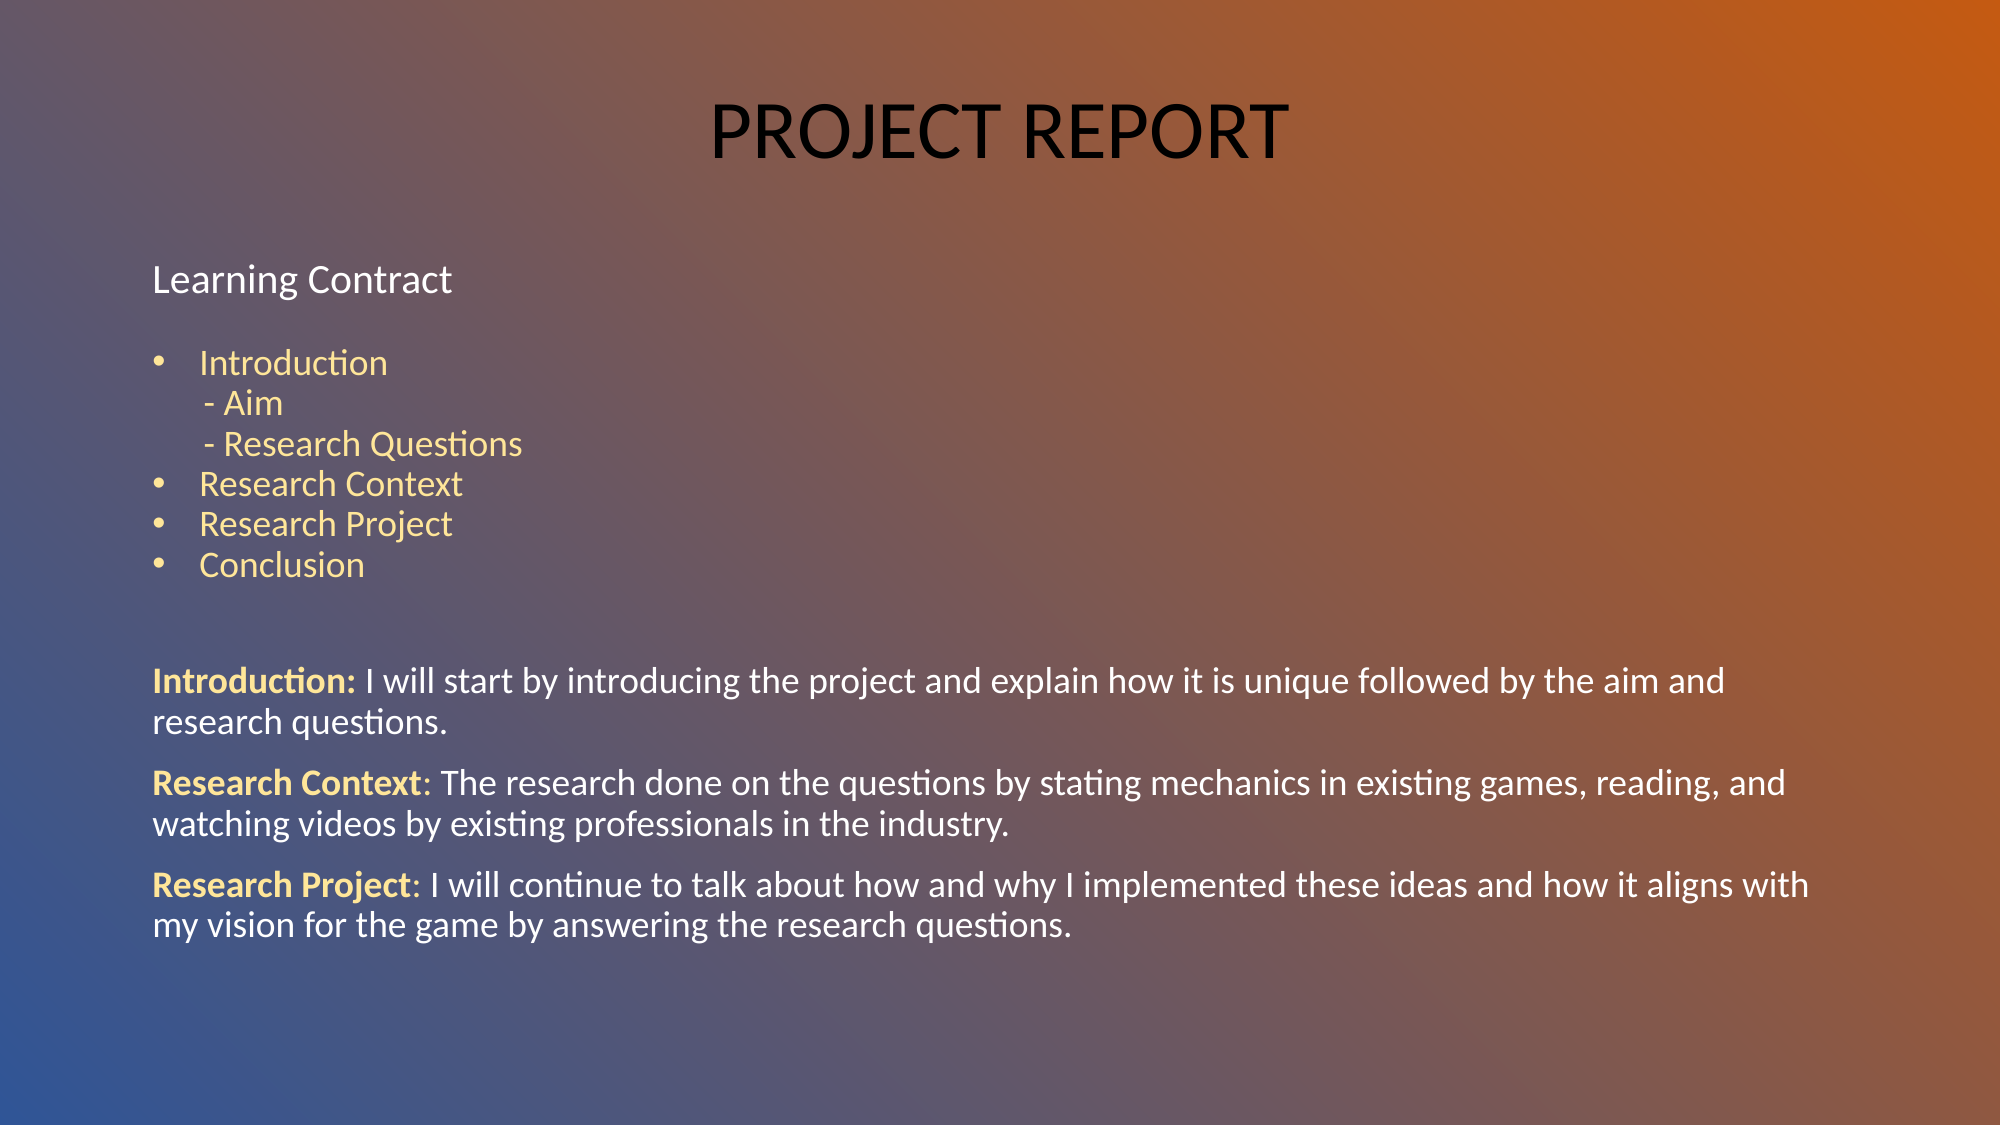

# PROJECT REPORT
Learning Contract

Introduction
      - Aim
      - Research Questions
Research Context
Research Project
Conclusion
Introduction: I will start by introducing the project and explain how it is unique followed by the aim and research questions.
Research Context: The research done on the questions by stating mechanics in existing games, reading, and watching videos by existing professionals in the industry.
Research Project: I will continue to talk about how and why I implemented these ideas and how it aligns with my vision for the game by answering the research questions.